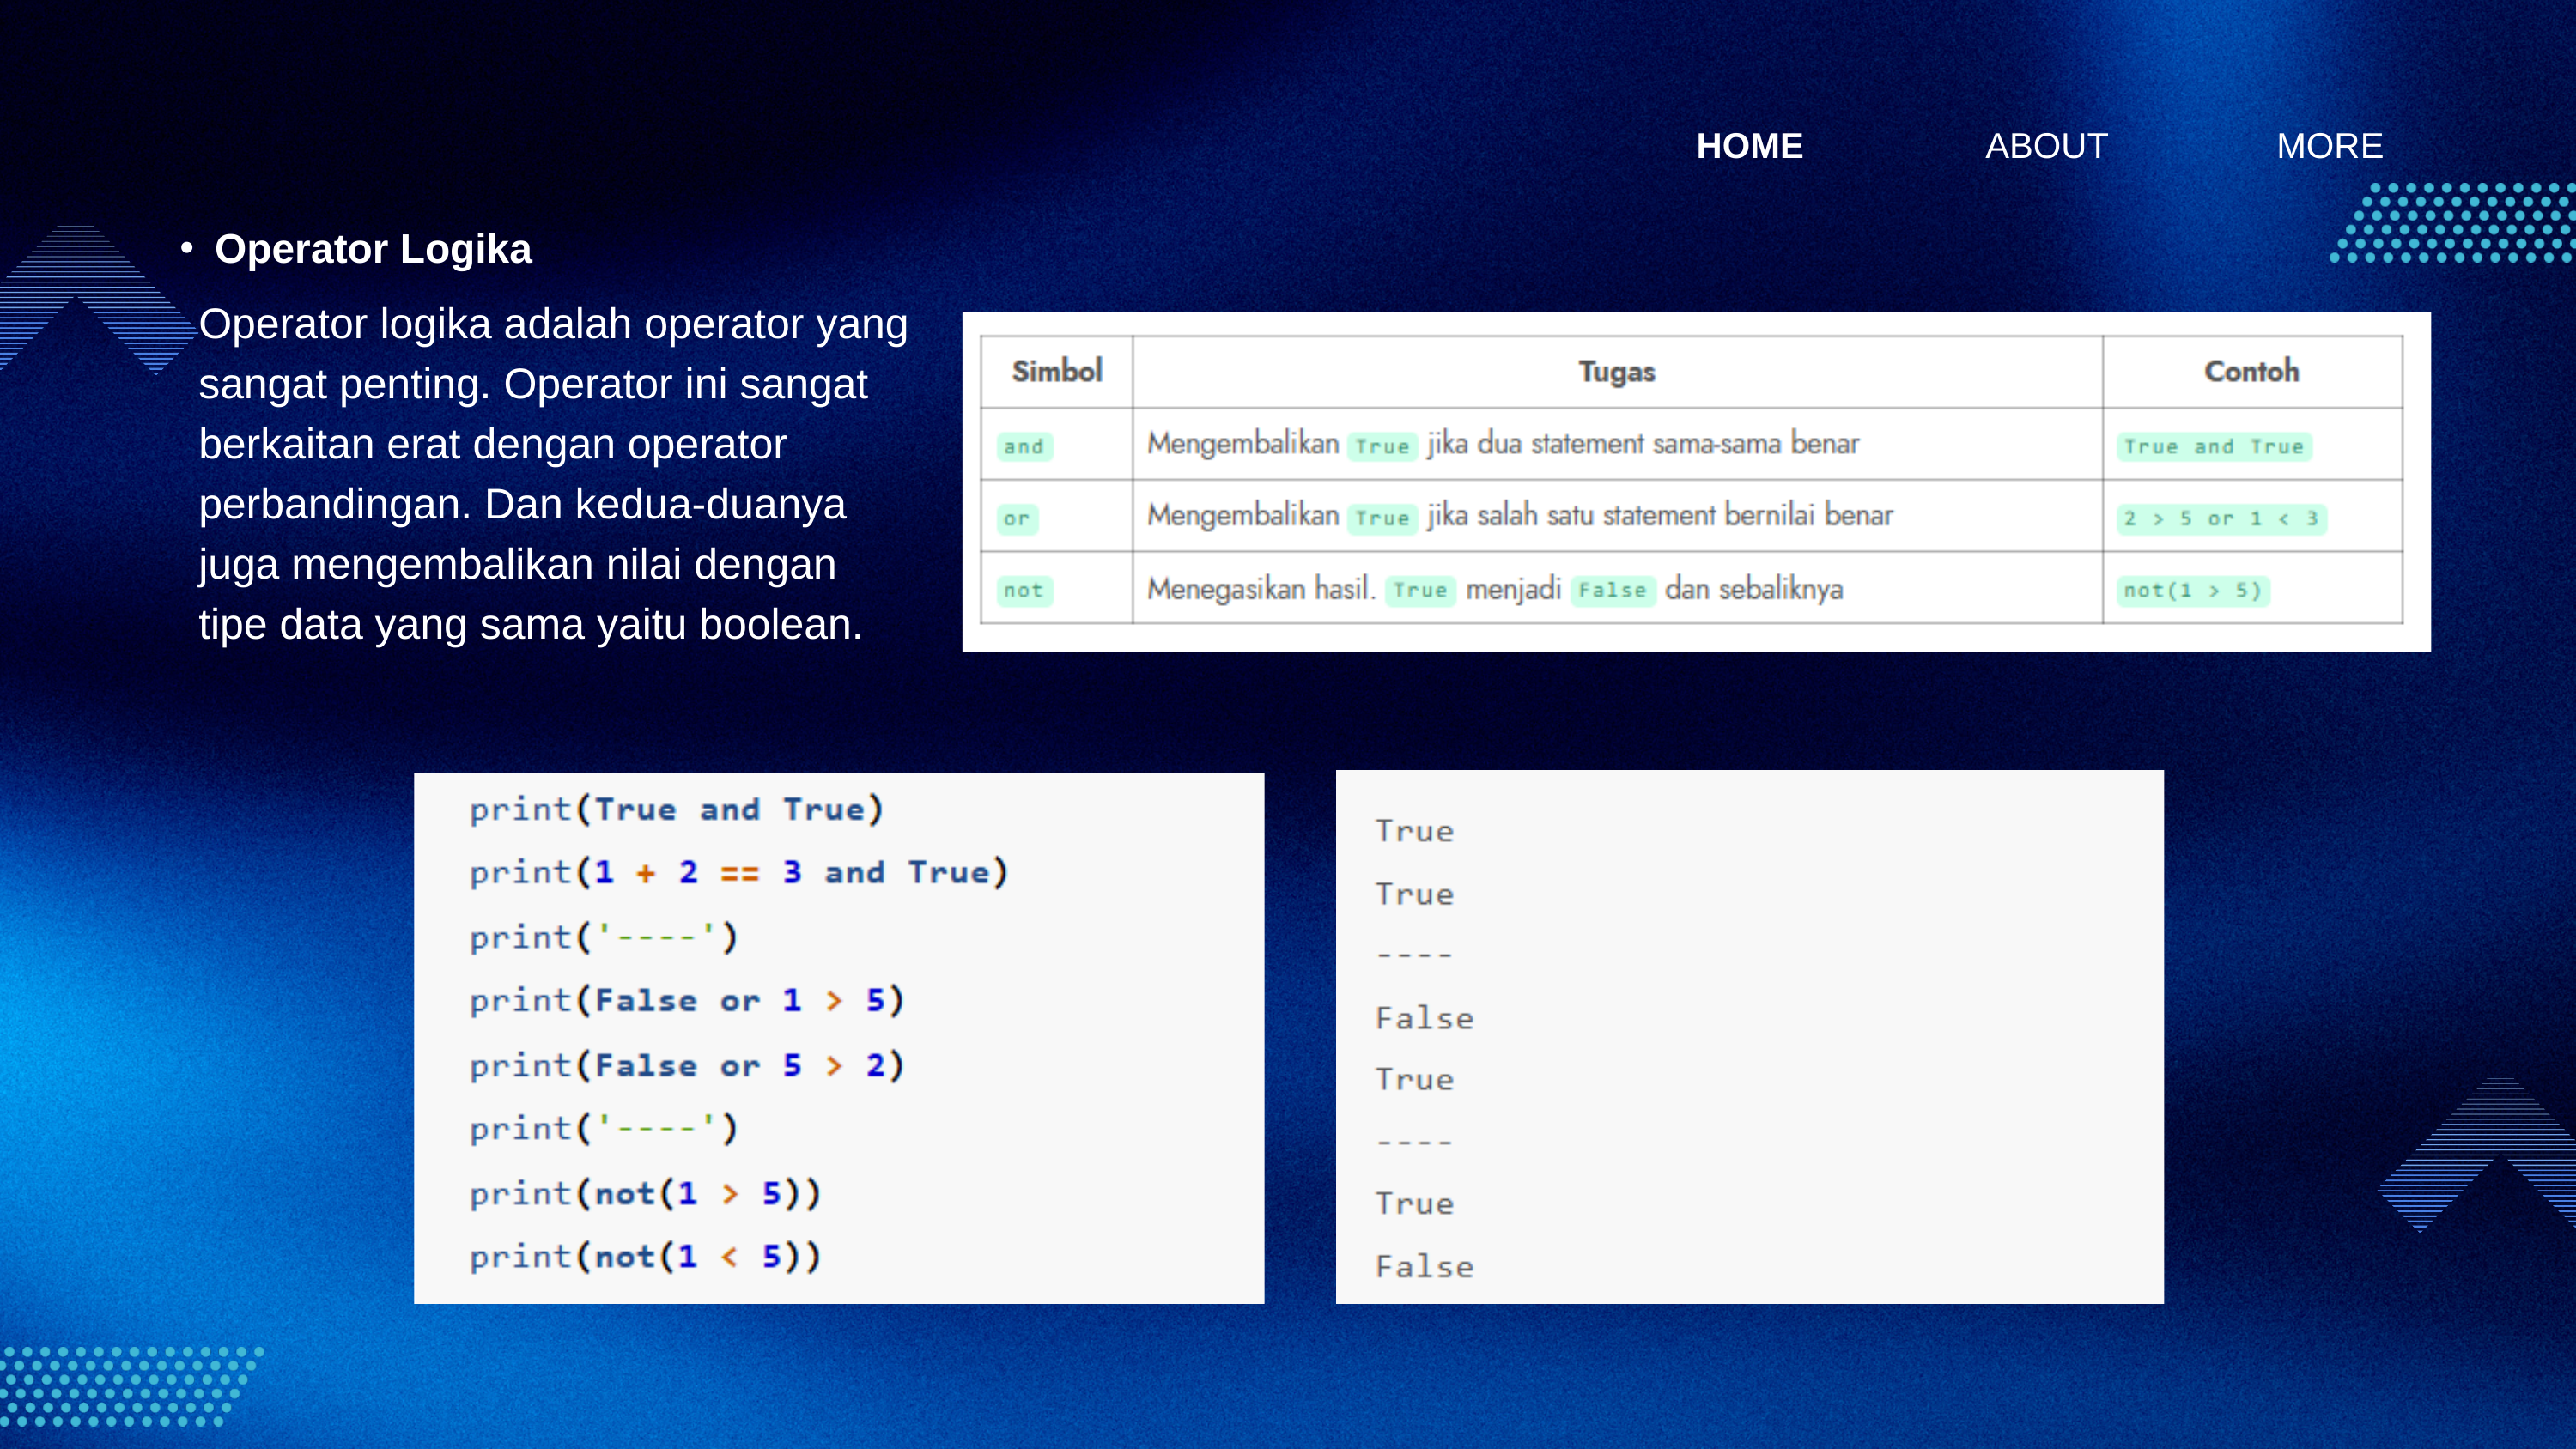

HOME
ABOUT
MORE

Operator Logika

Operator logika adalah operator yang sangat penting. Operator ini sangat berkaitan erat dengan operator perbandingan. Dan kedua-duanya juga mengembalikan nilai dengan tipe data yang sama yaitu boolean.